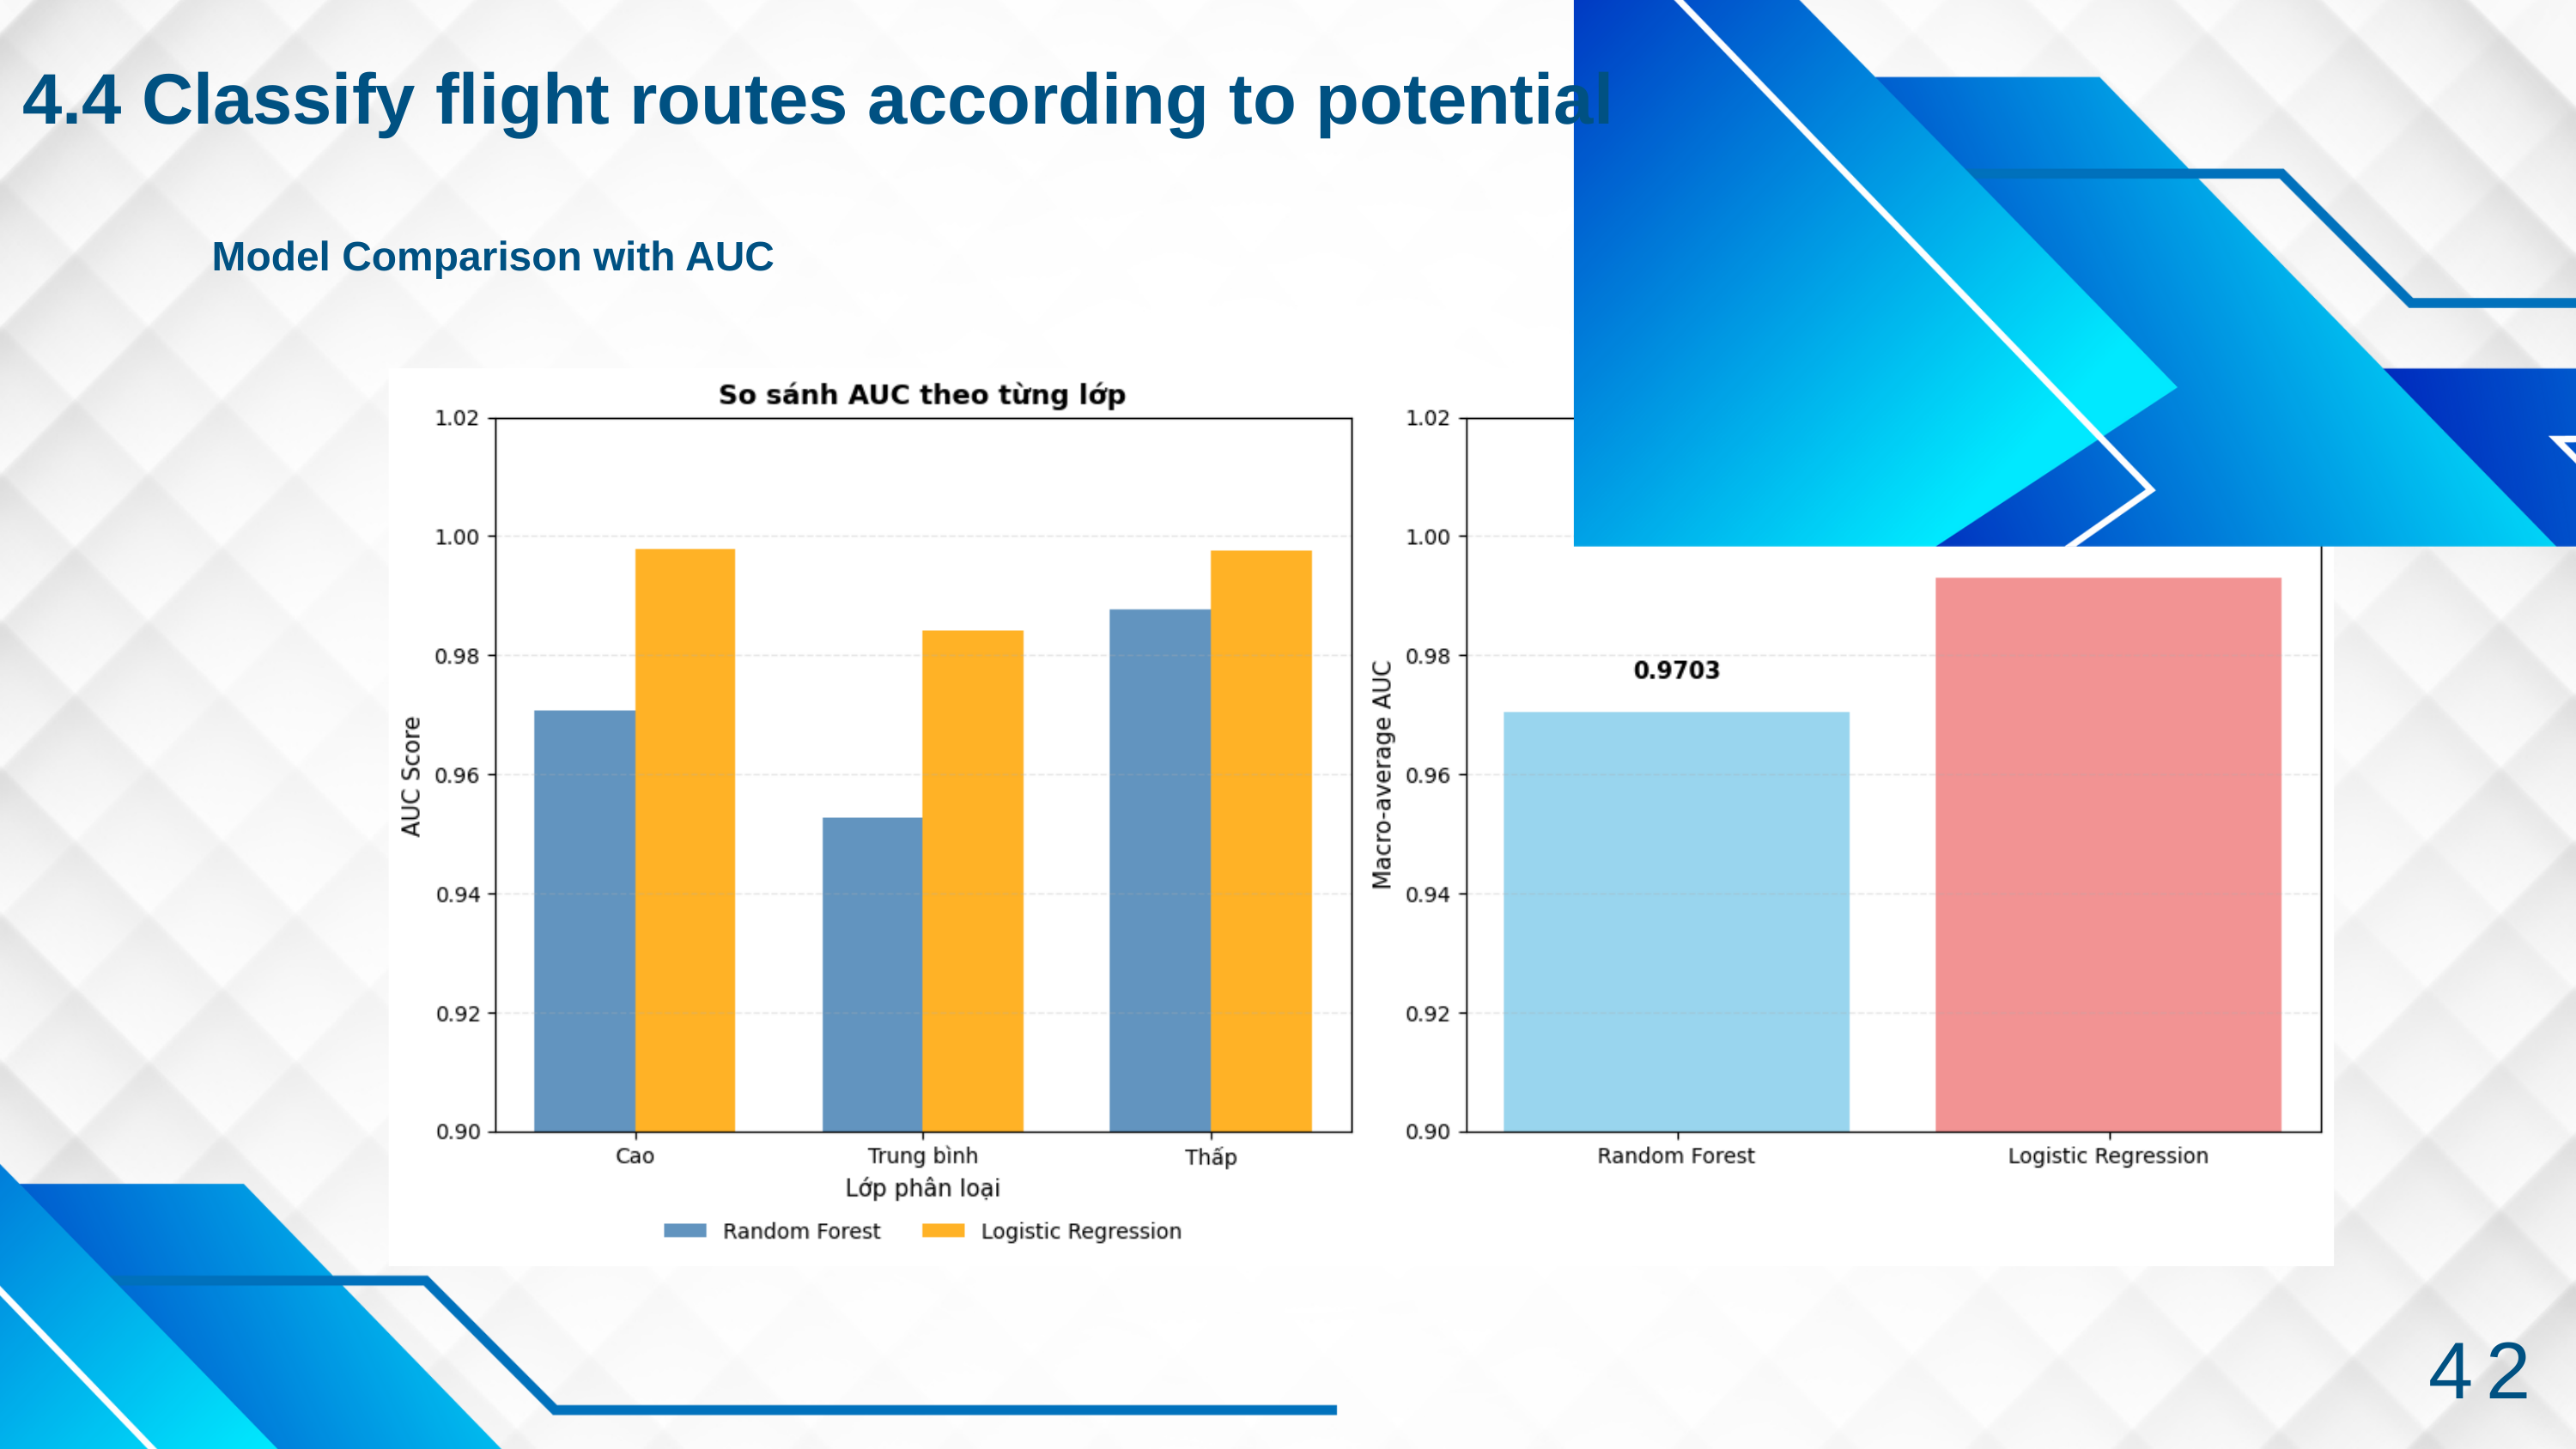

4.4 Classify flight routes according to potential
Model Comparison with AUC

42